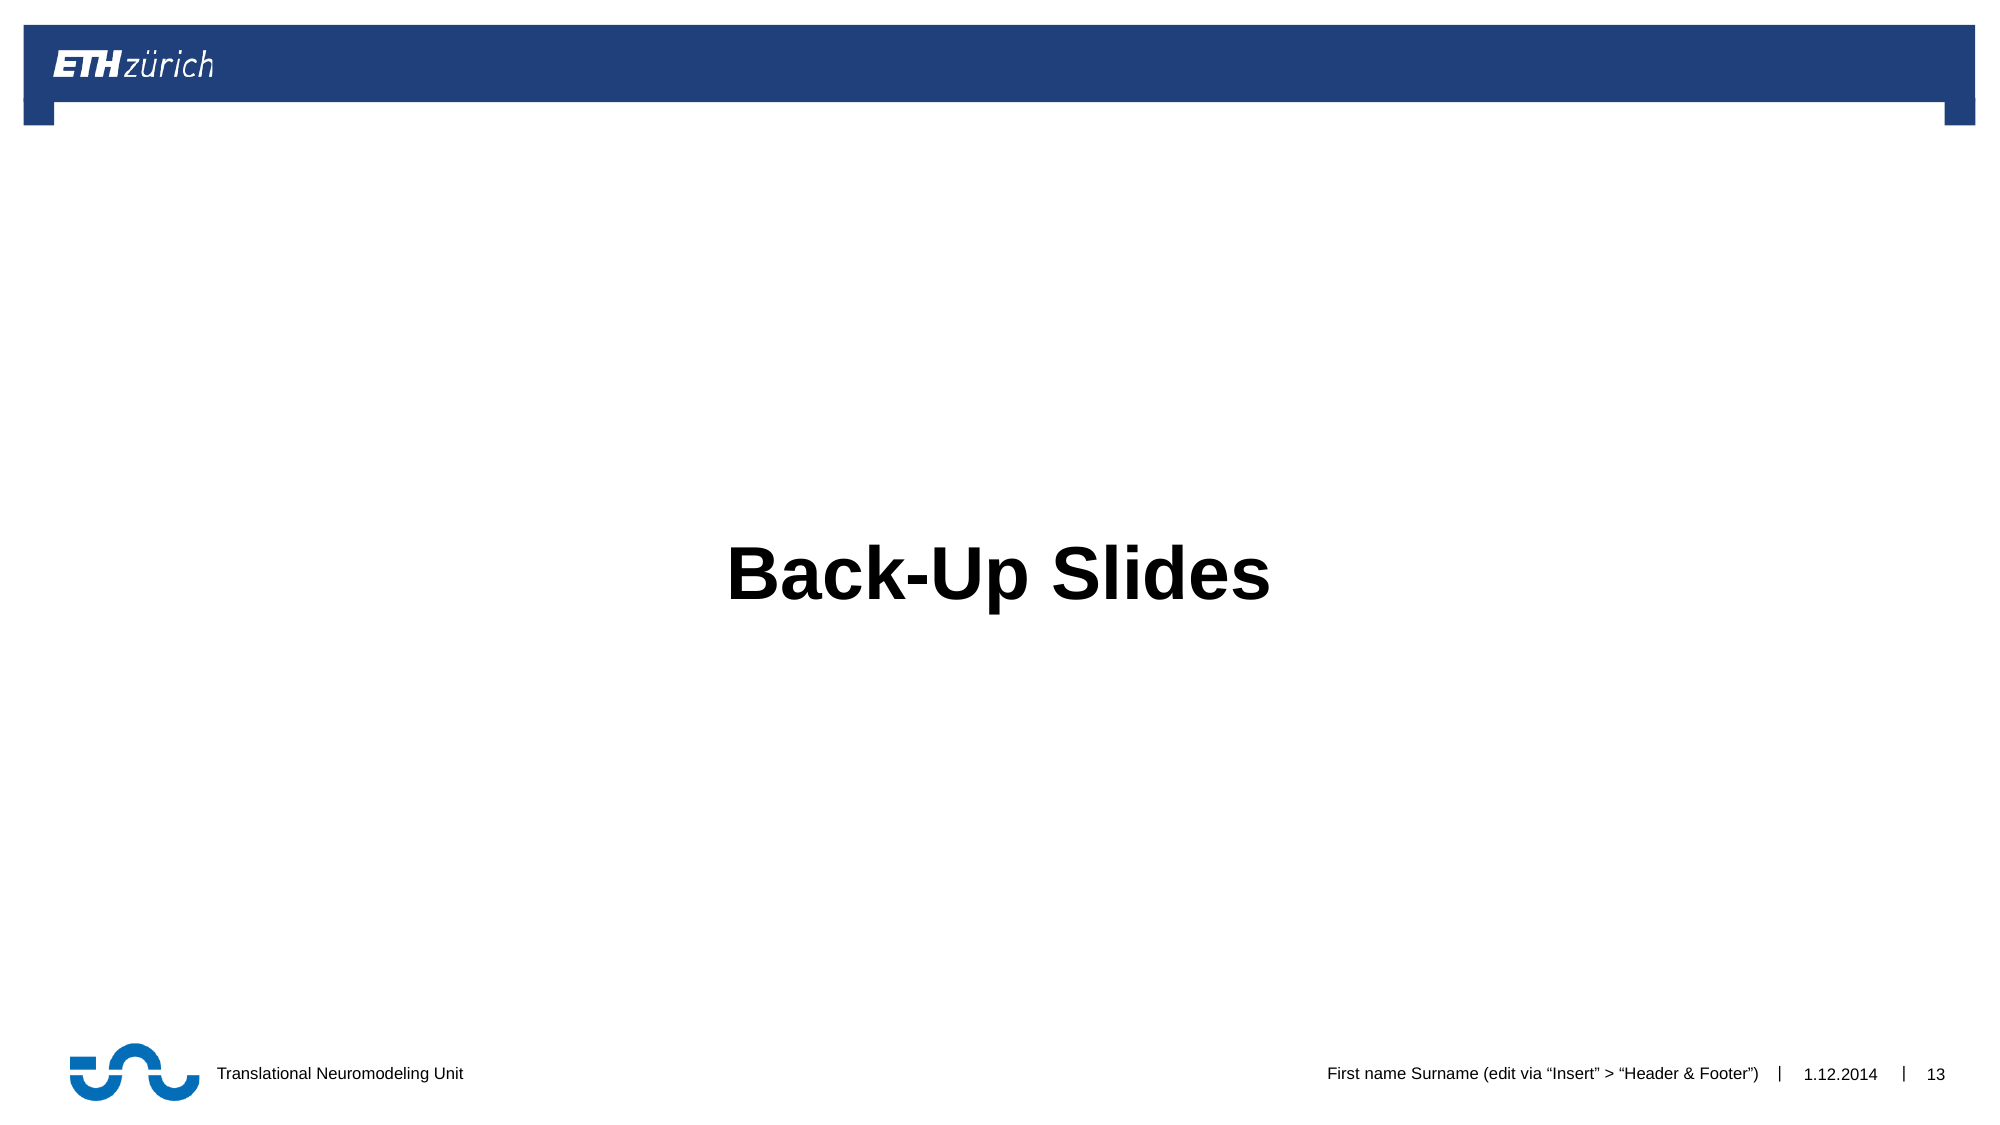

# Back-Up Slides
First name Surname (edit via “Insert” > “Header & Footer”)
1.12.2014
13